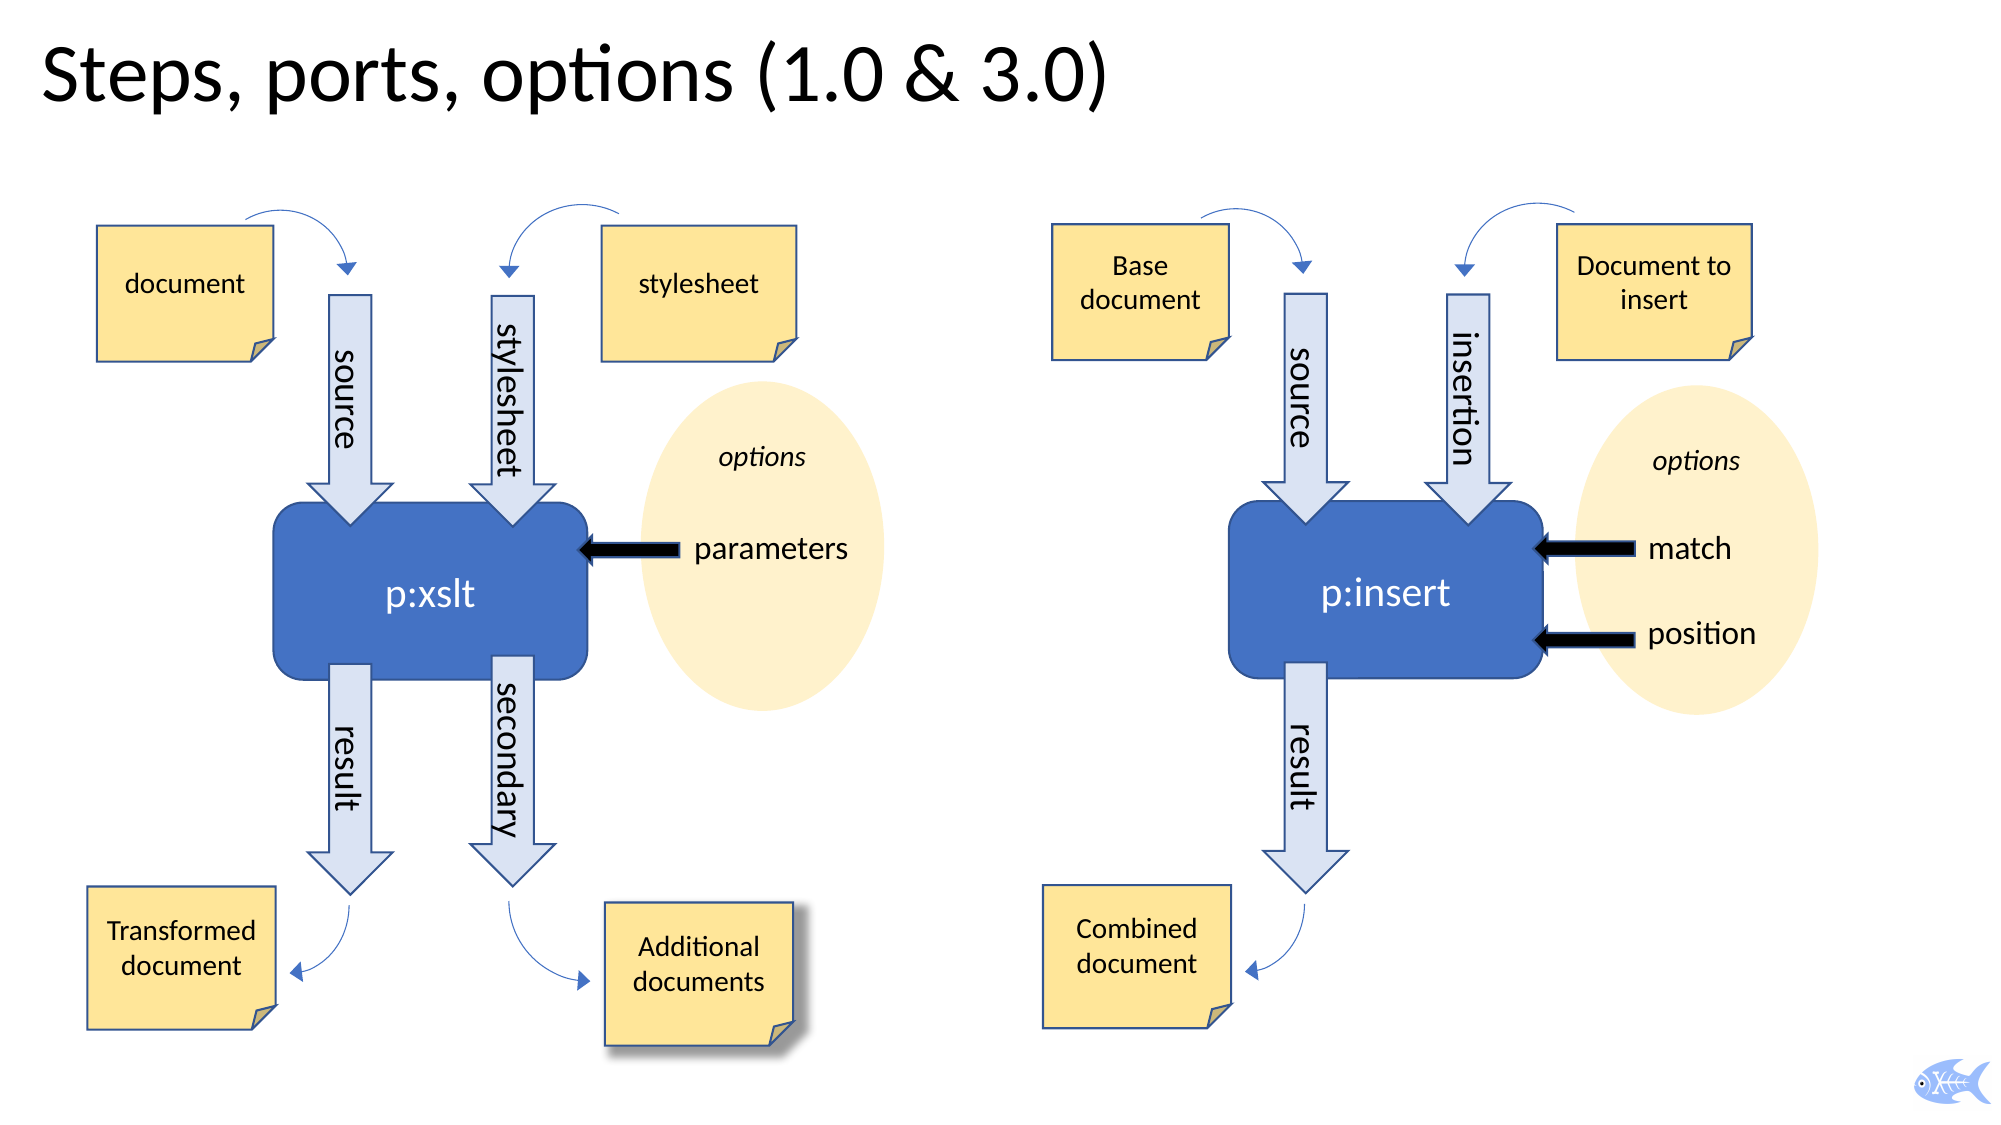

# Steps, ports, options (1.0 & 3.0)

Base
document
Document to insert
document
stylesheet
source
insertion
source
stylesheet
options
options
p:insert
p:xslt
parameters
match

position

secondary
result
result

Combined document
Transformed document
Additional documents